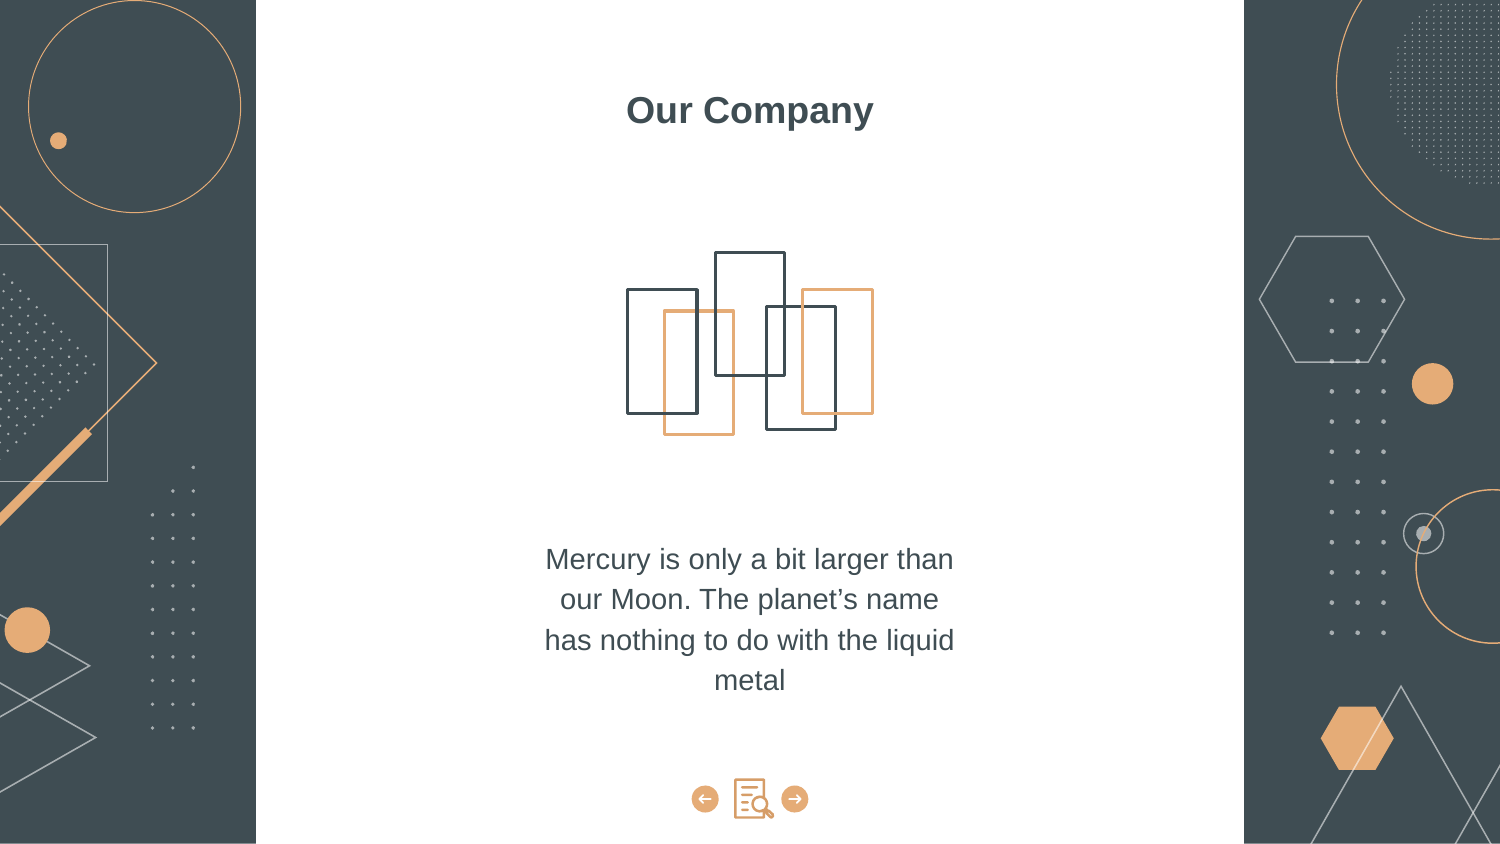

# Our Company

Mercury is only a bit larger than our Moon. The planet’s name has nothing to do with the liquid metal